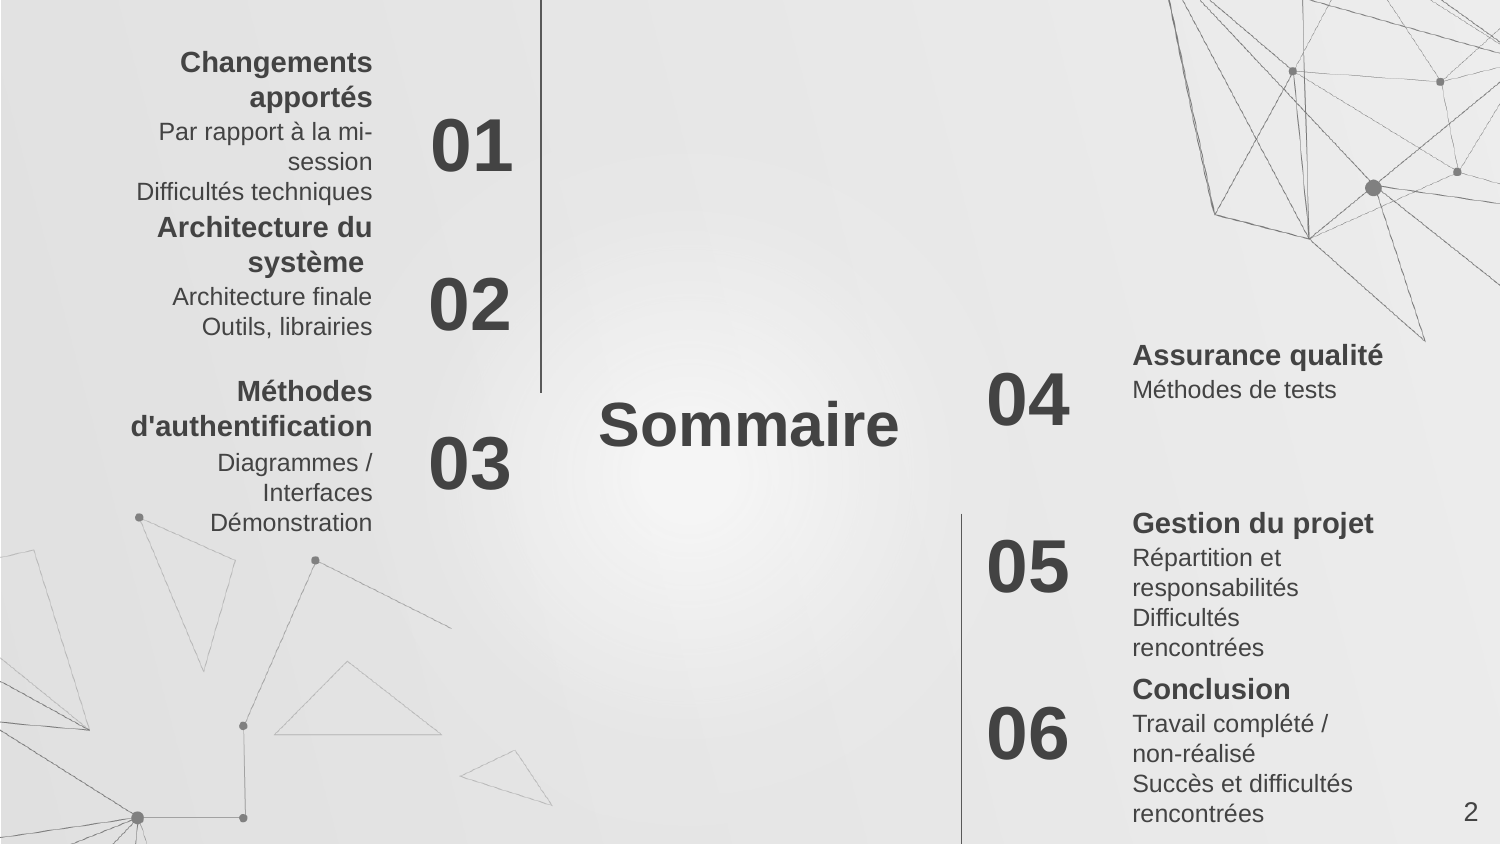

Changements apportés
01
Par rapport à la mi-session
Difficultés techniques
Architecture du système
02
Architecture finale
Outils, librairies
Assurance qualité
# Sommaire
04
Méthodes de tests
Méthodes d'authentification
03
Diagrammes / Interfaces
Démonstration
Gestion du projet
05
Répartition et responsabilités
Difficultés rencontrées

Conclusion
06
Travail complété / non-réalisé
Succès et difficultés rencontrées
2